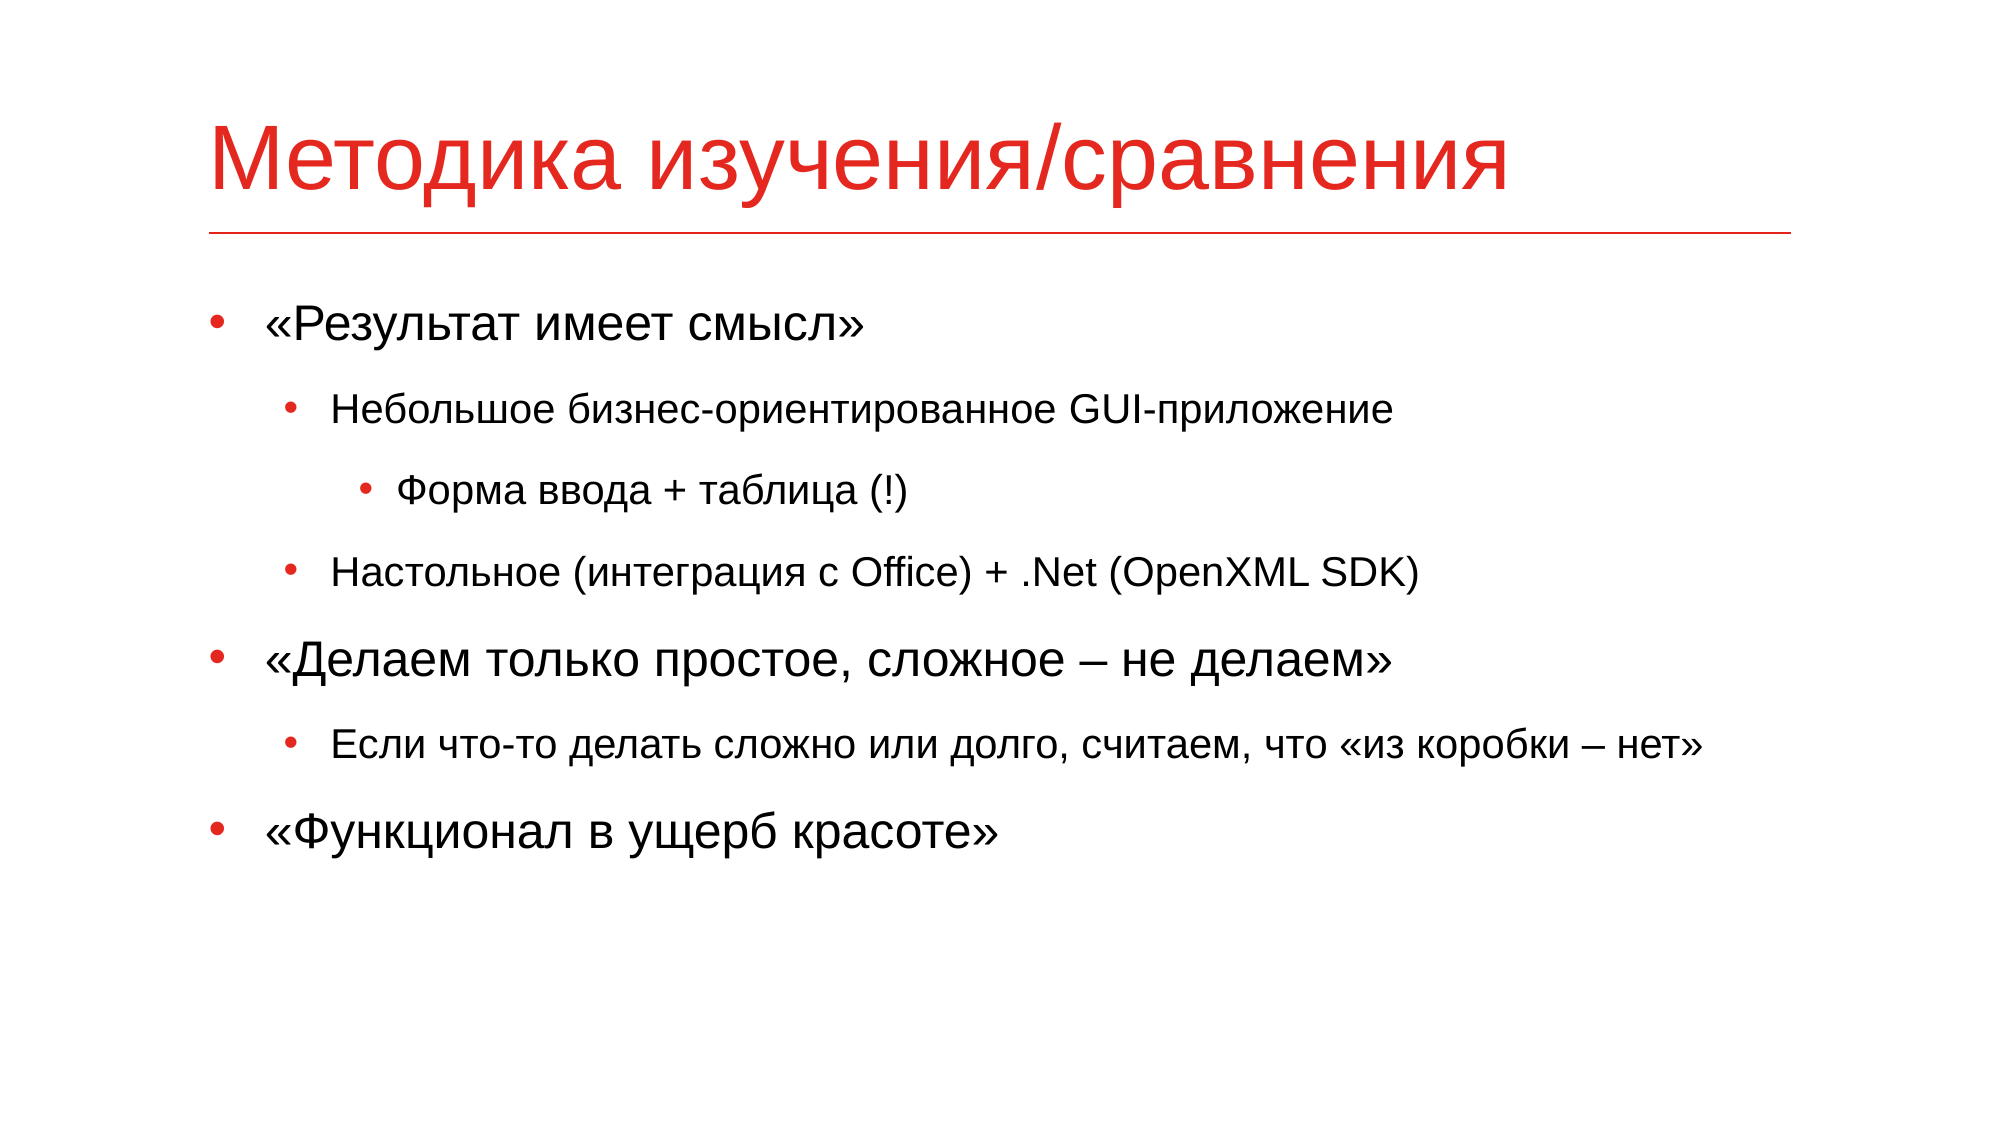

# Методика изучения/сравнения
«Результат имеет смысл»
Небольшое бизнес-ориентированное GUI-приложение
Форма ввода + таблица (!)
Настольное (интеграция с Office) + .Net (OpenXML SDK)
«Делаем только простое, сложное – не делаем»
Если что-то делать сложно или долго, считаем, что «из коробки – нет»
«Функционал в ущерб красоте»